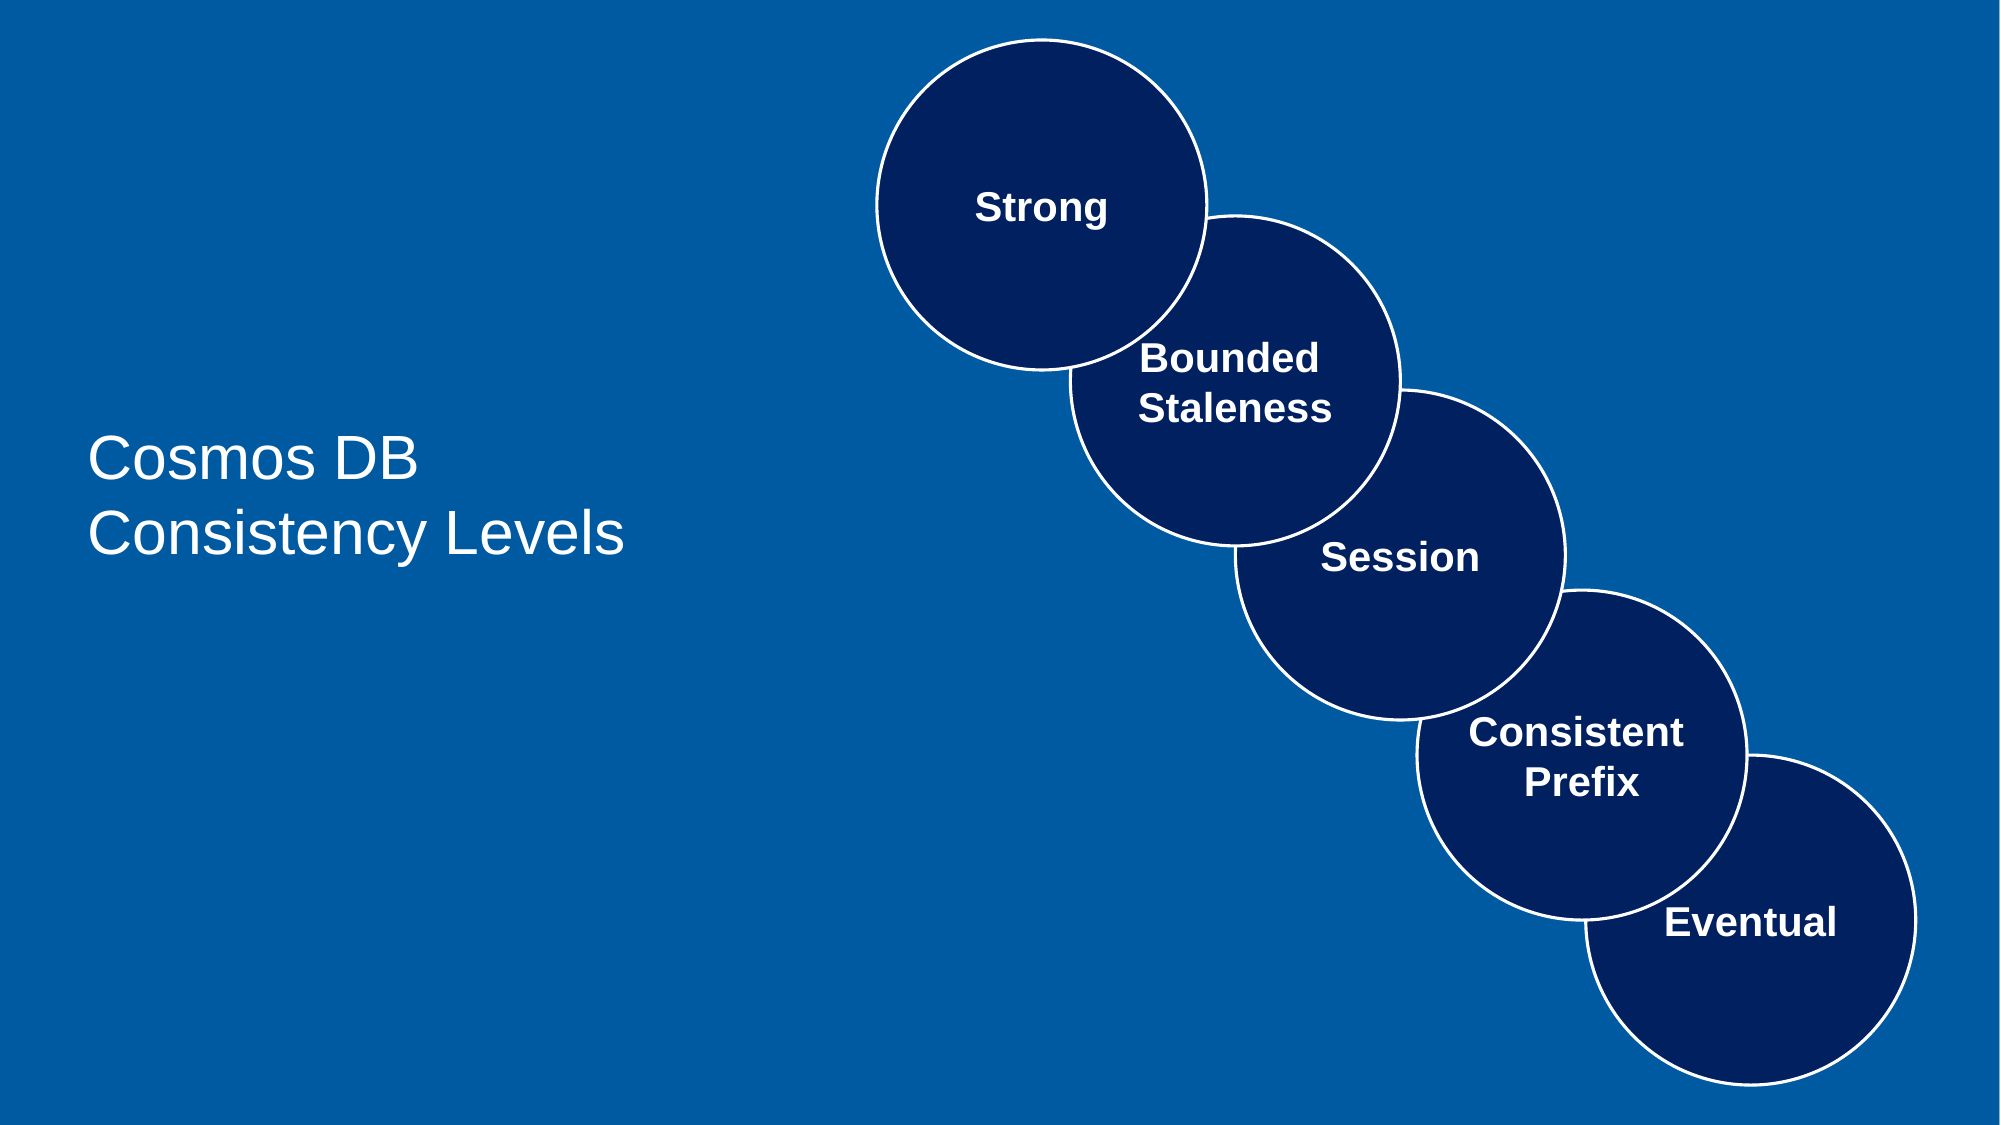

Strong
Bounded
Staleness
Session
Cosmos DB
Consistency Levels
Consistent
Prefix
Eventual